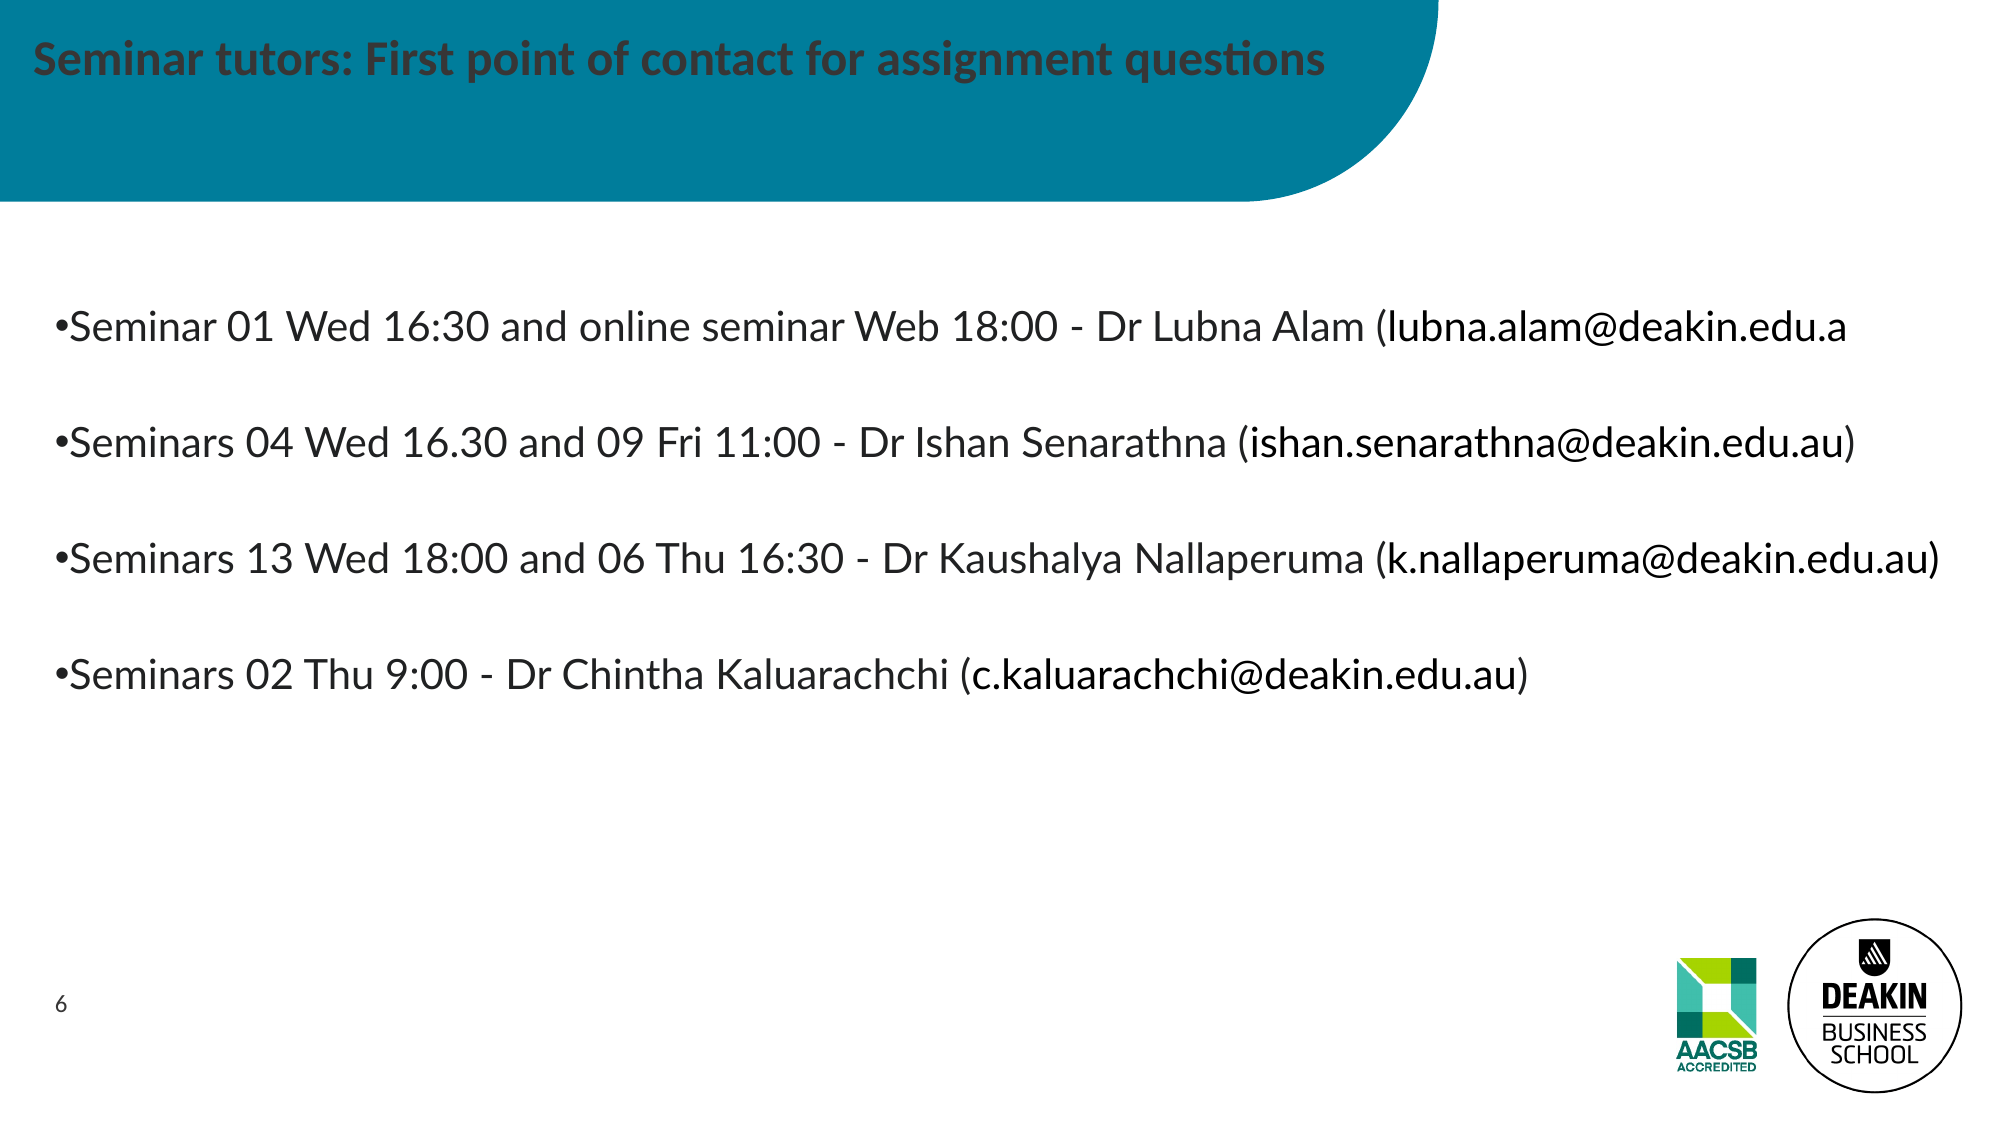

# Seminar tutors: First point of contact for assignment questions
Seminar 01 Wed 16:30 and online seminar Web 18:00 - Dr Lubna Alam (lubna.alam@deakin.edu.a
Seminars 04 Wed 16.30 and 09 Fri 11:00 - Dr Ishan Senarathna (ishan.senarathna@deakin.edu.au)
Seminars 13 Wed 18:00 and 06 Thu 16:30 - Dr Kaushalya Nallaperuma (k.nallaperuma@deakin.edu.au)
Seminars 02 Thu 9:00 - Dr Chintha Kaluarachchi (c.kaluarachchi@deakin.edu.au)

6